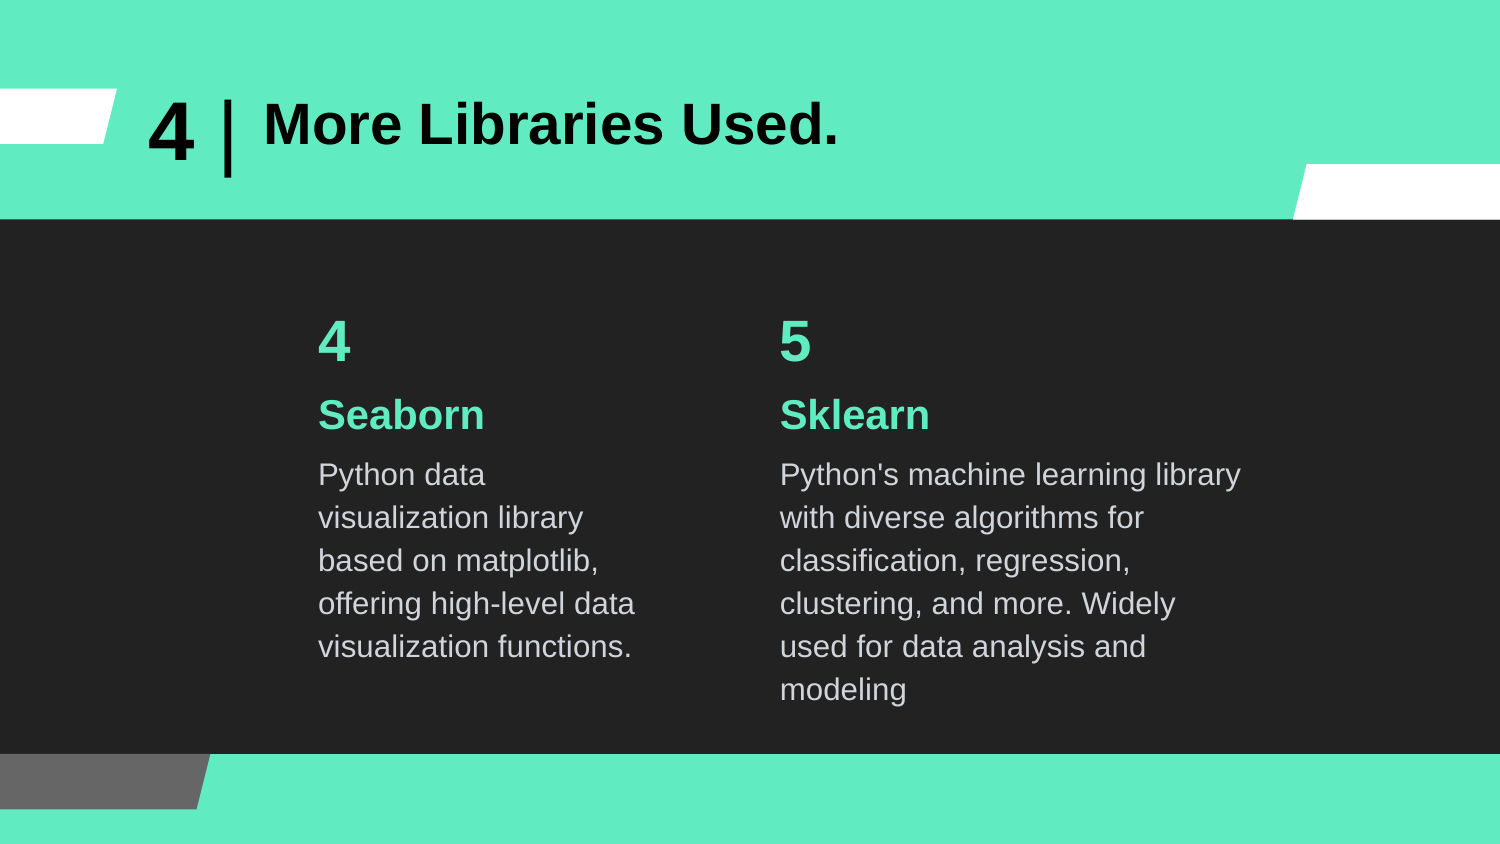

More Libraries Used.
4 |
4
5
Seaborn
Sklearn
Python data visualization library based on matplotlib, offering high-level data visualization functions.
Python's machine learning library with diverse algorithms for classification, regression, clustering, and more. Widely used for data analysis and modeling